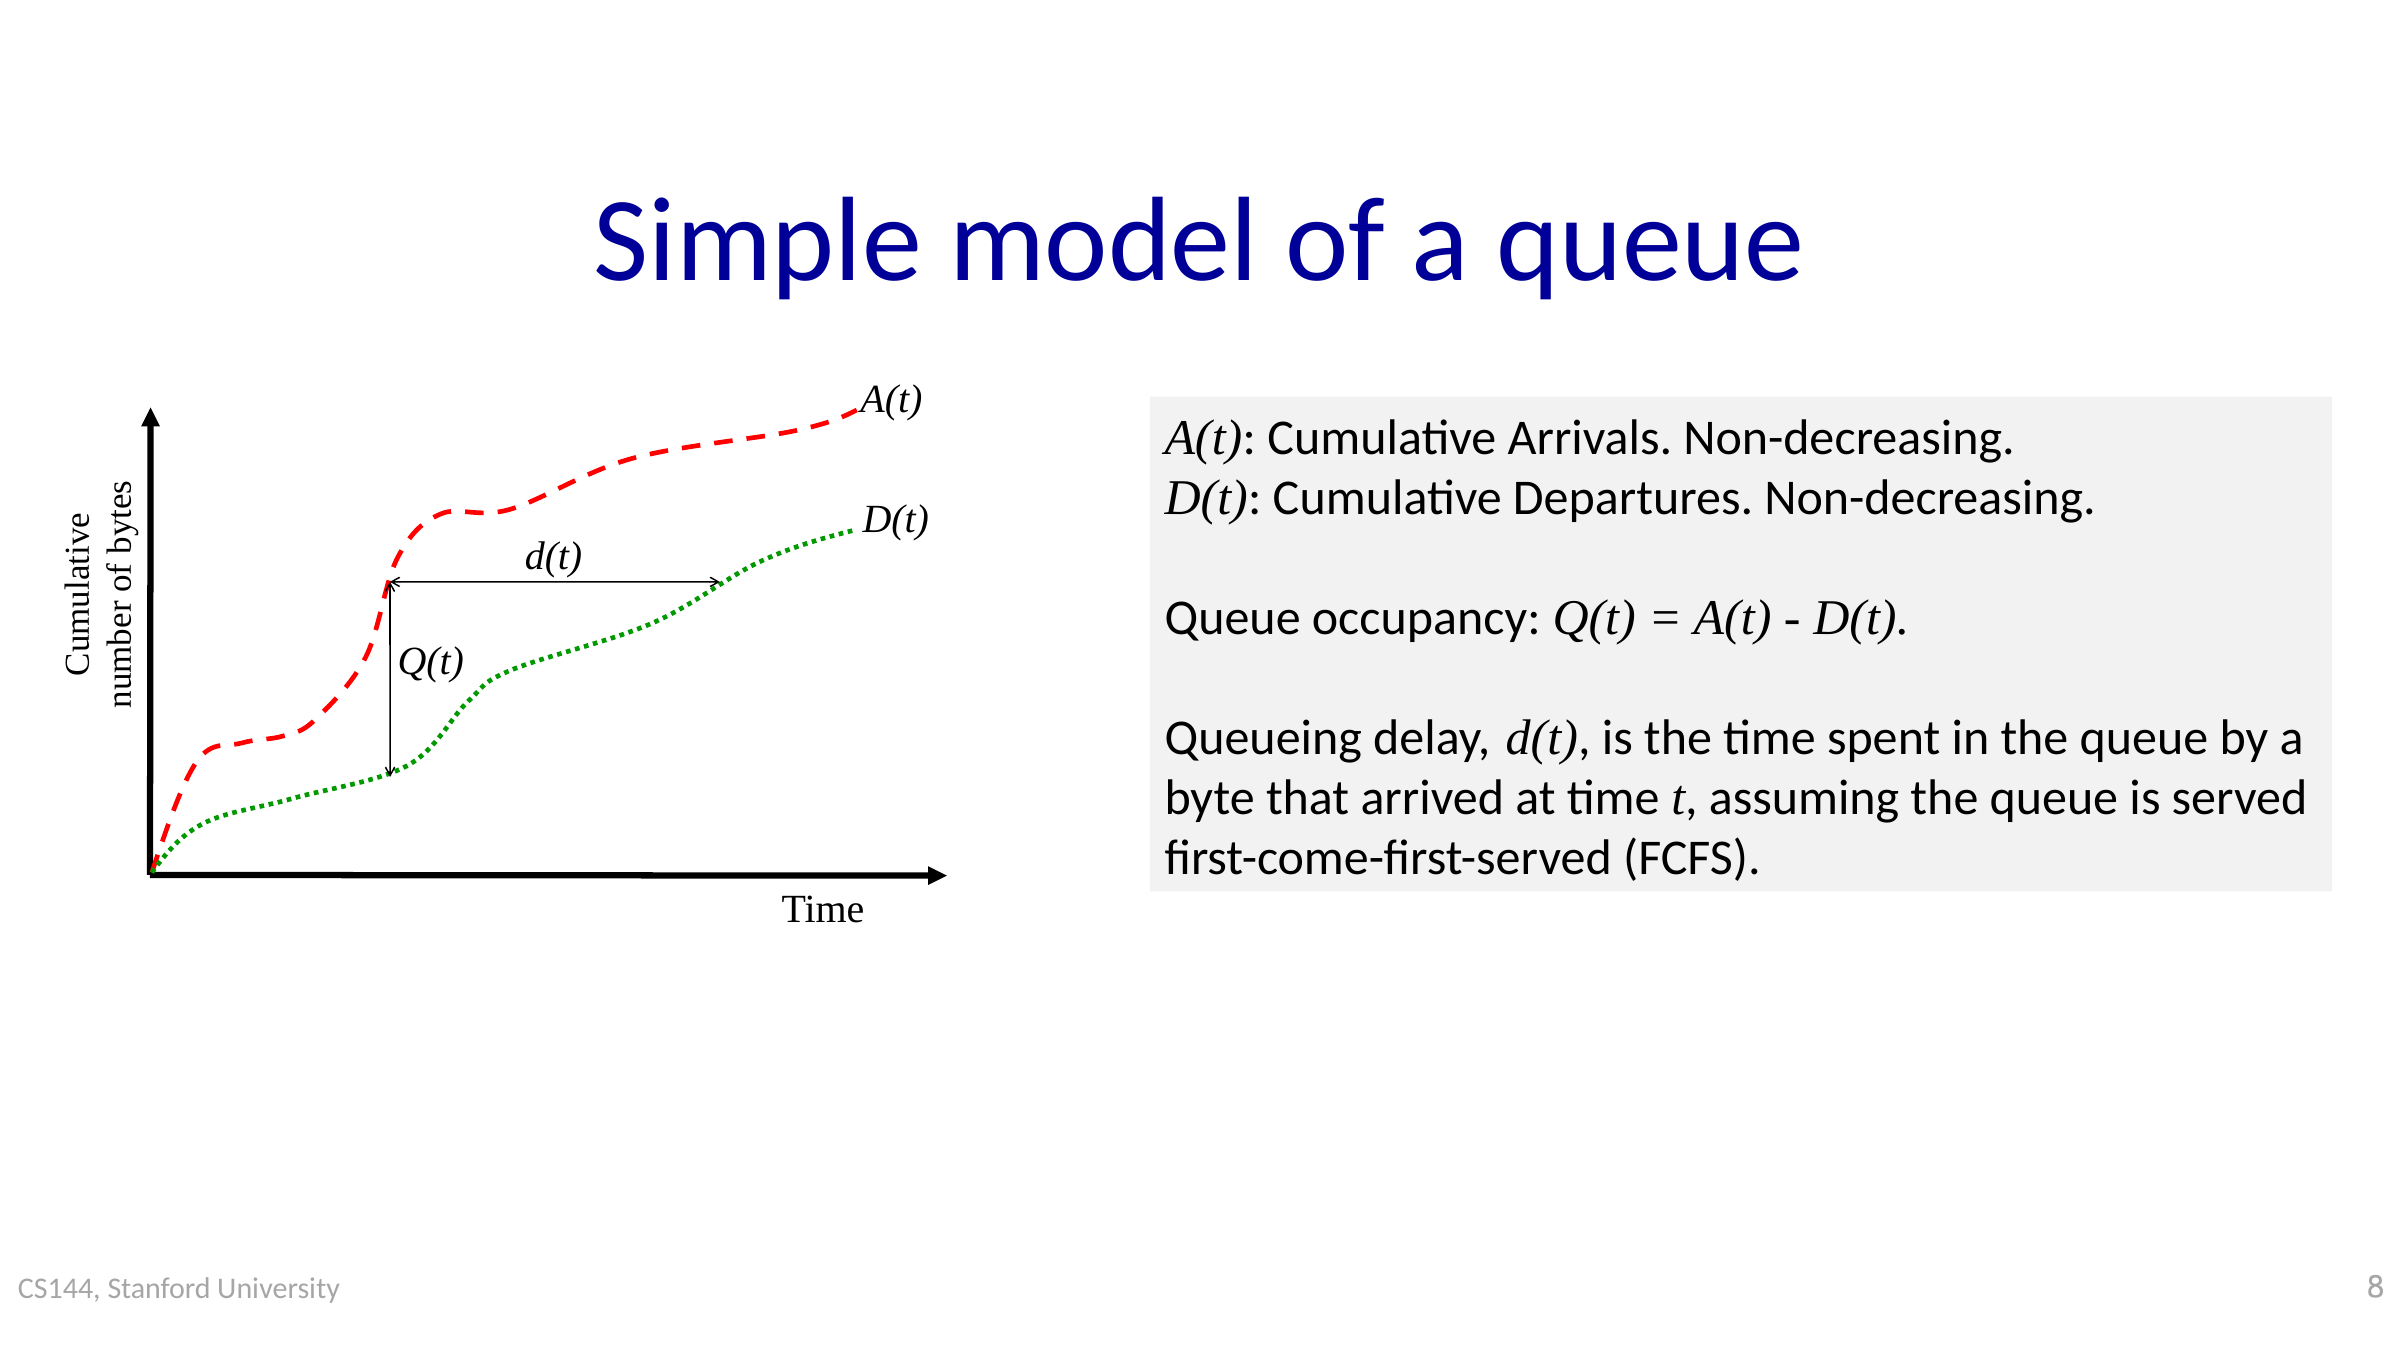

# Simple model of a queue
A(t)
A(t): Cumulative Arrivals. Non-decreasing.
D(t): Cumulative Departures. Non-decreasing.

Queue occupancy: Q(t) = A(t) - D(t).

Queueing delay, d(t), is the time spent in the queue by a byte that arrived at time t, assuming the queue is served first-come-first-served (FCFS).

D(t)
d(t)

Cumulative
number of bytes

Q(t)

Time
8